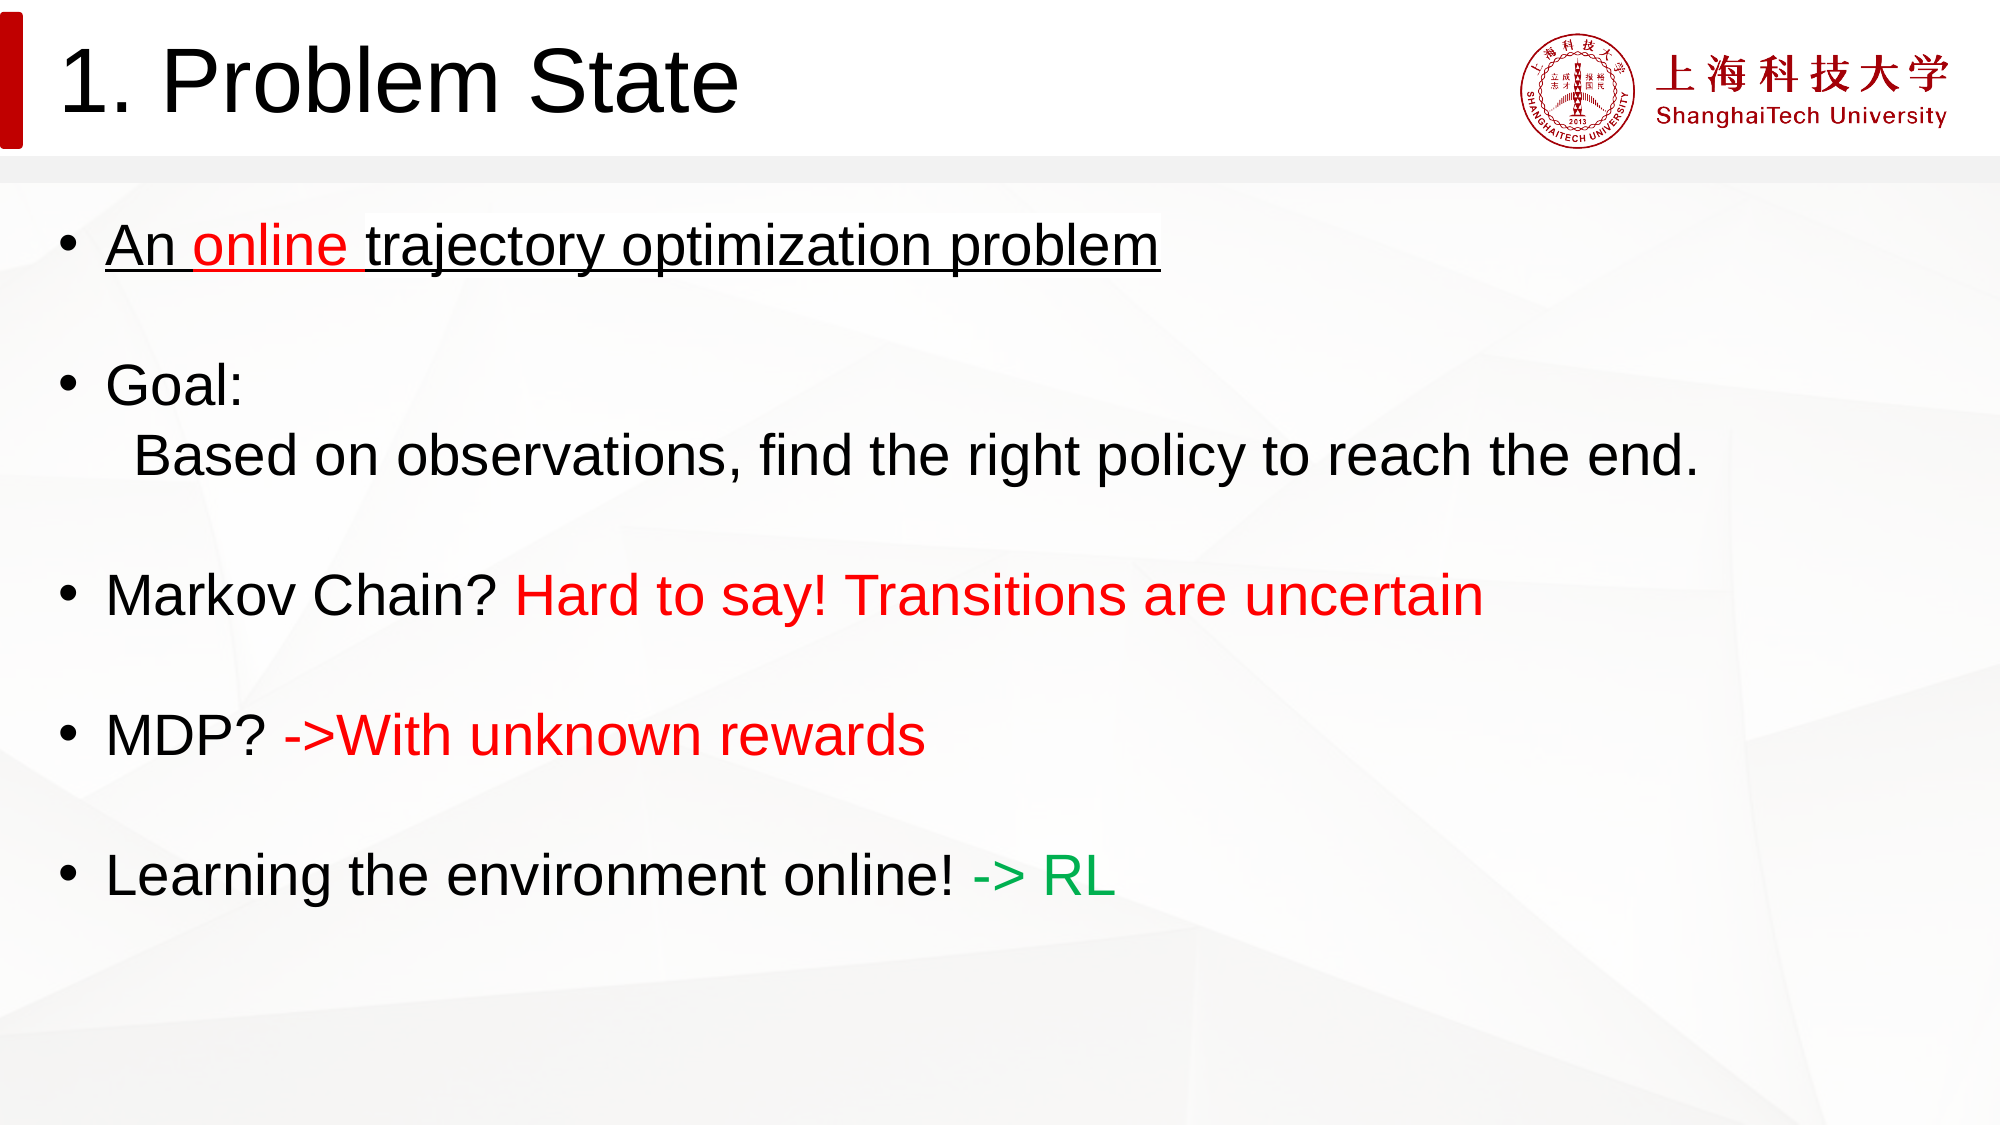

1. Problem State
An online trajectory optimization problem

Goal:
Based on observations, find the right policy to reach the end.

Markov Chain? Hard to say! Transitions are uncertain

MDP? ->With unknown rewards

Learning the environment online! -> RL